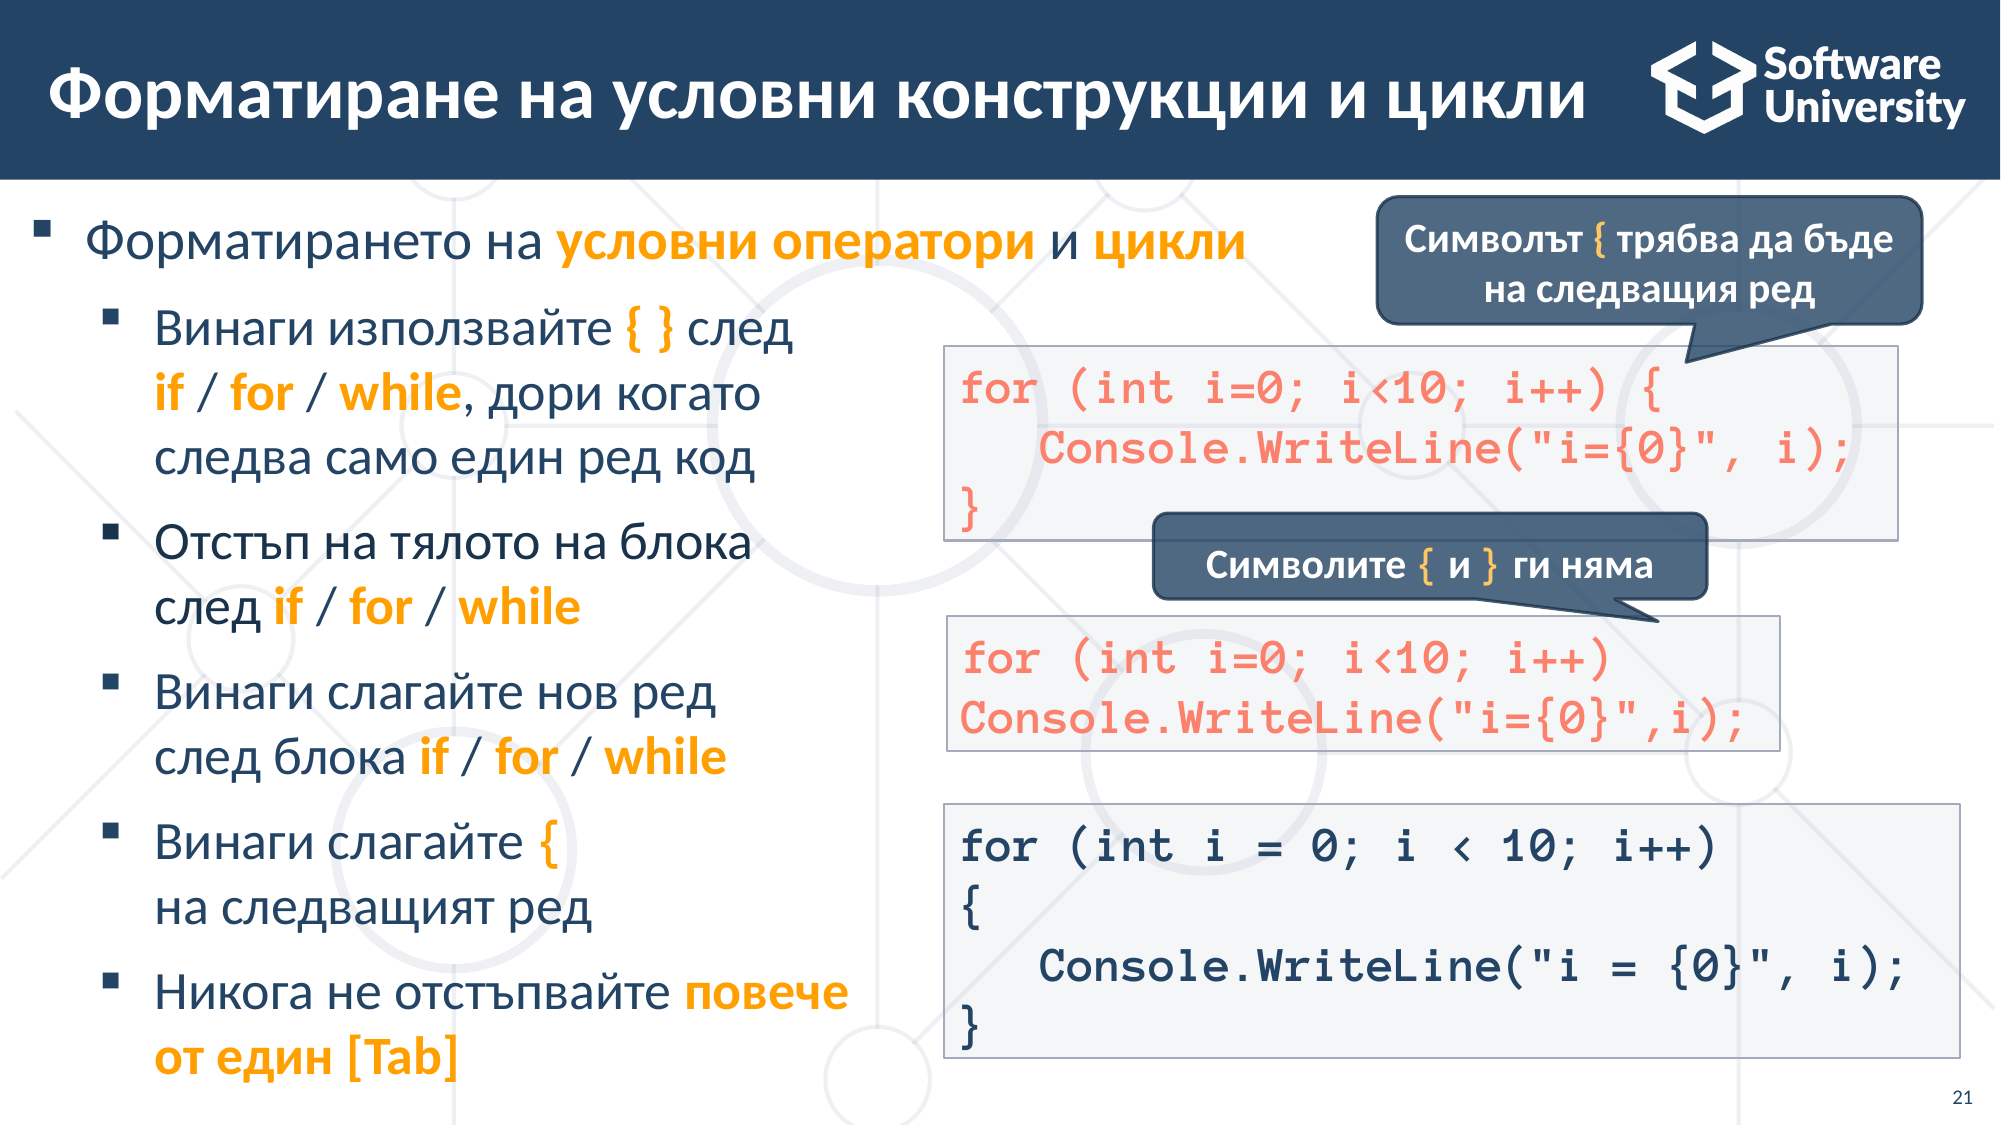

# Форматиране на условни конструкции и цикли
Символът { трябва да бъде на следващия ред
Форматирането на условни оператори и цикли
Винаги използвайте { } след
if / for / while, дори когато
следва само един ред код
Отстъп на тялото на блока
след if / for / while
Винаги слагайте нов ред
след блока if / for / while
Винаги слагайте {
на следващият ред
Никога не отстъпвайте повече
от един [Tab]

for (int i=0; i<10; i++) {
   Console.WriteLine("i={0}", i);
}
Символите { и } ги няма
for (int i=0; i<10; i++) Console.WriteLine("i={0}",i);
for (int i = 0; i < 10; i++)
{
   Console.WriteLine("i = {0}", i);
}
21